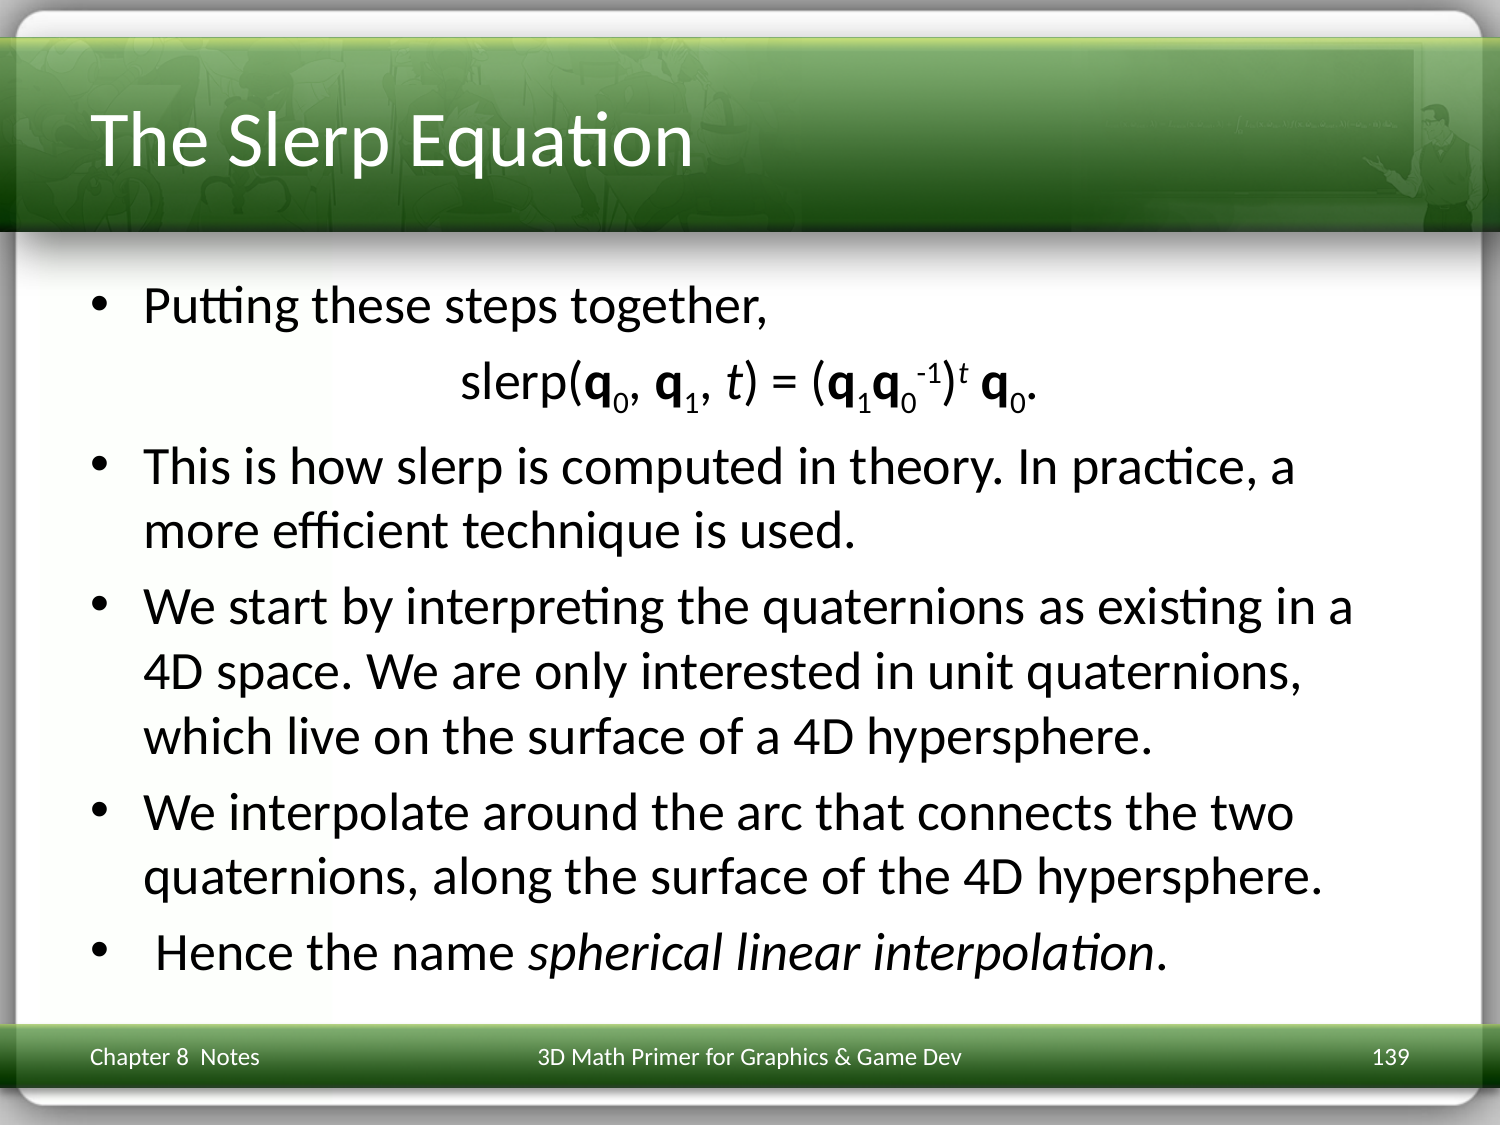

# The Slerp Equation
Putting these steps together,
slerp(q0, q1, t) = (q1q0-1)t q0.
This is how slerp is computed in theory. In practice, a more efficient technique is used.
We start by interpreting the quaternions as existing in a 4D space. We are only interested in unit quaternions, which live on the surface of a 4D hypersphere.
We interpolate around the arc that connects the two quaternions, along the surface of the 4D hypersphere.
 Hence the name spherical linear interpolation.
Chapter 8  Notes
3D Math Primer for Graphics & Game Dev
139